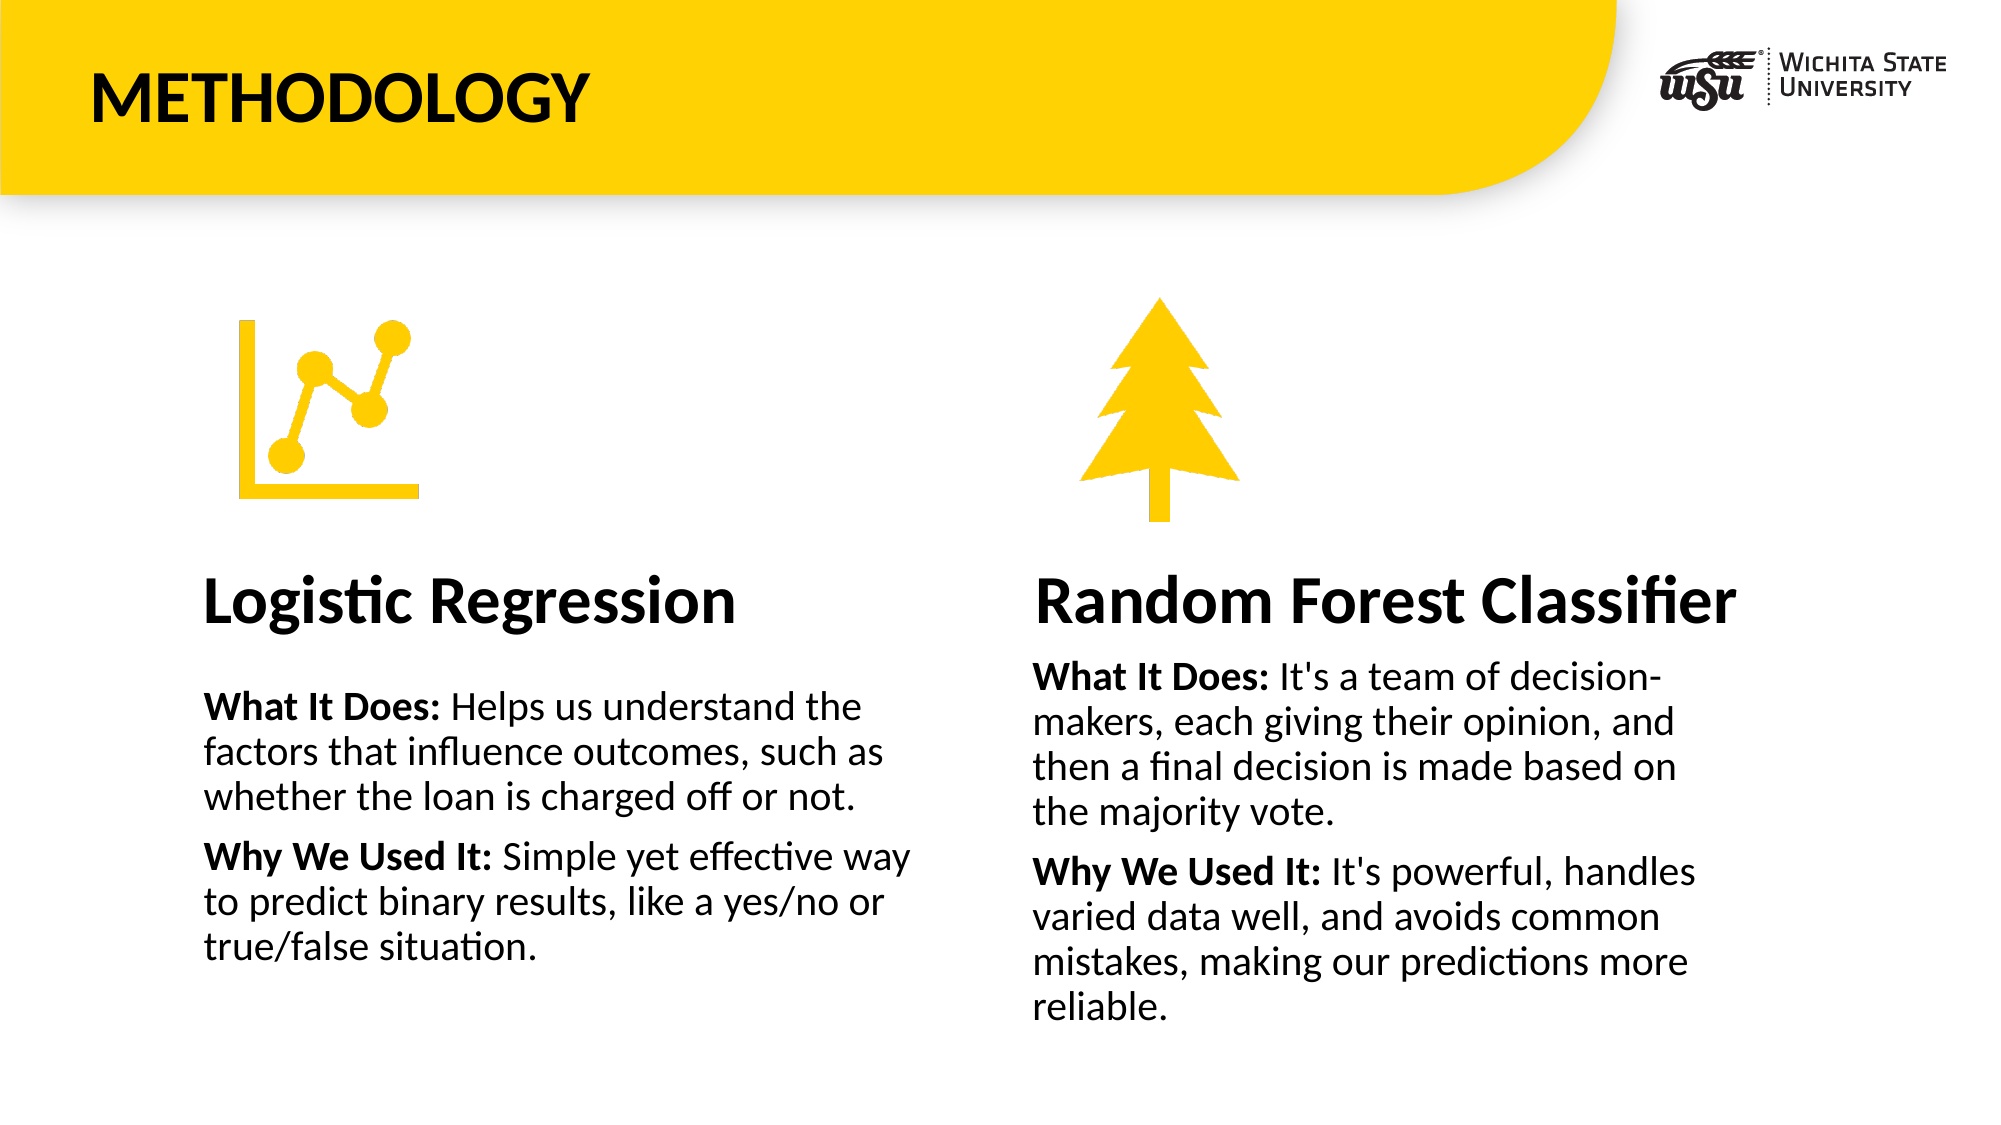

# METHODOLOGY
Logistic Regression
What It Does: Helps us understand the factors that influence outcomes, such as whether the loan is charged off or not.
Why We Used It: Simple yet effective way to predict binary results, like a yes/no or true/false situation.
Random Forest Classifier
What It Does: It's a team of decision-makers, each giving their opinion, and then a final decision is made based on the majority vote.
Why We Used It: It's powerful, handles varied data well, and avoids common mistakes, making our predictions more reliable.